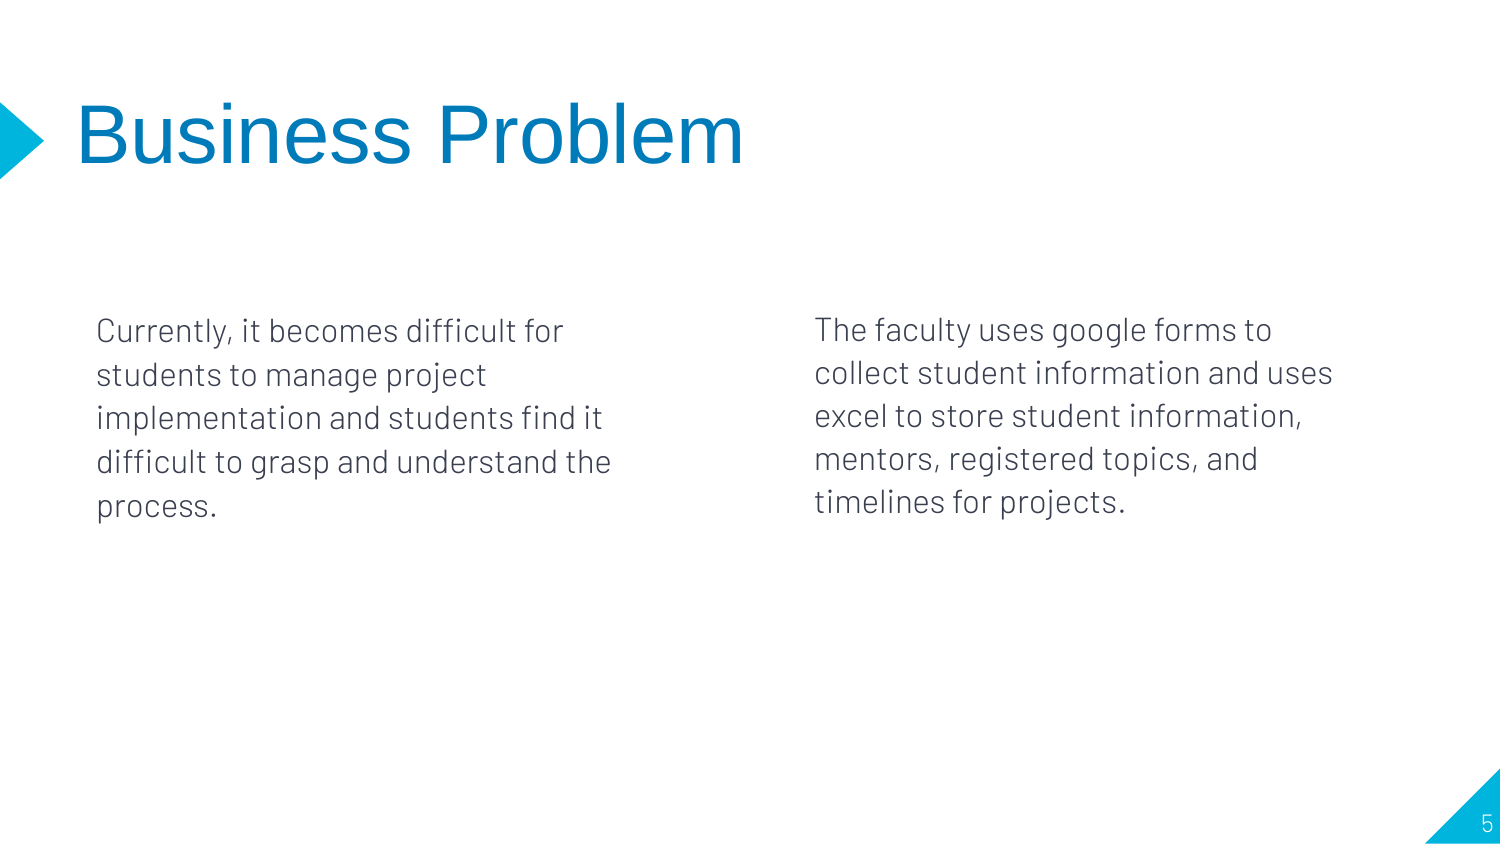

# Business Problem
Currently, it becomes difficult for students to manage project implementation and students find it difficult to grasp and understand the process.

The faculty uses google forms to collect student information and uses excel to store student information, mentors, registered topics, and timelines for projects.
5